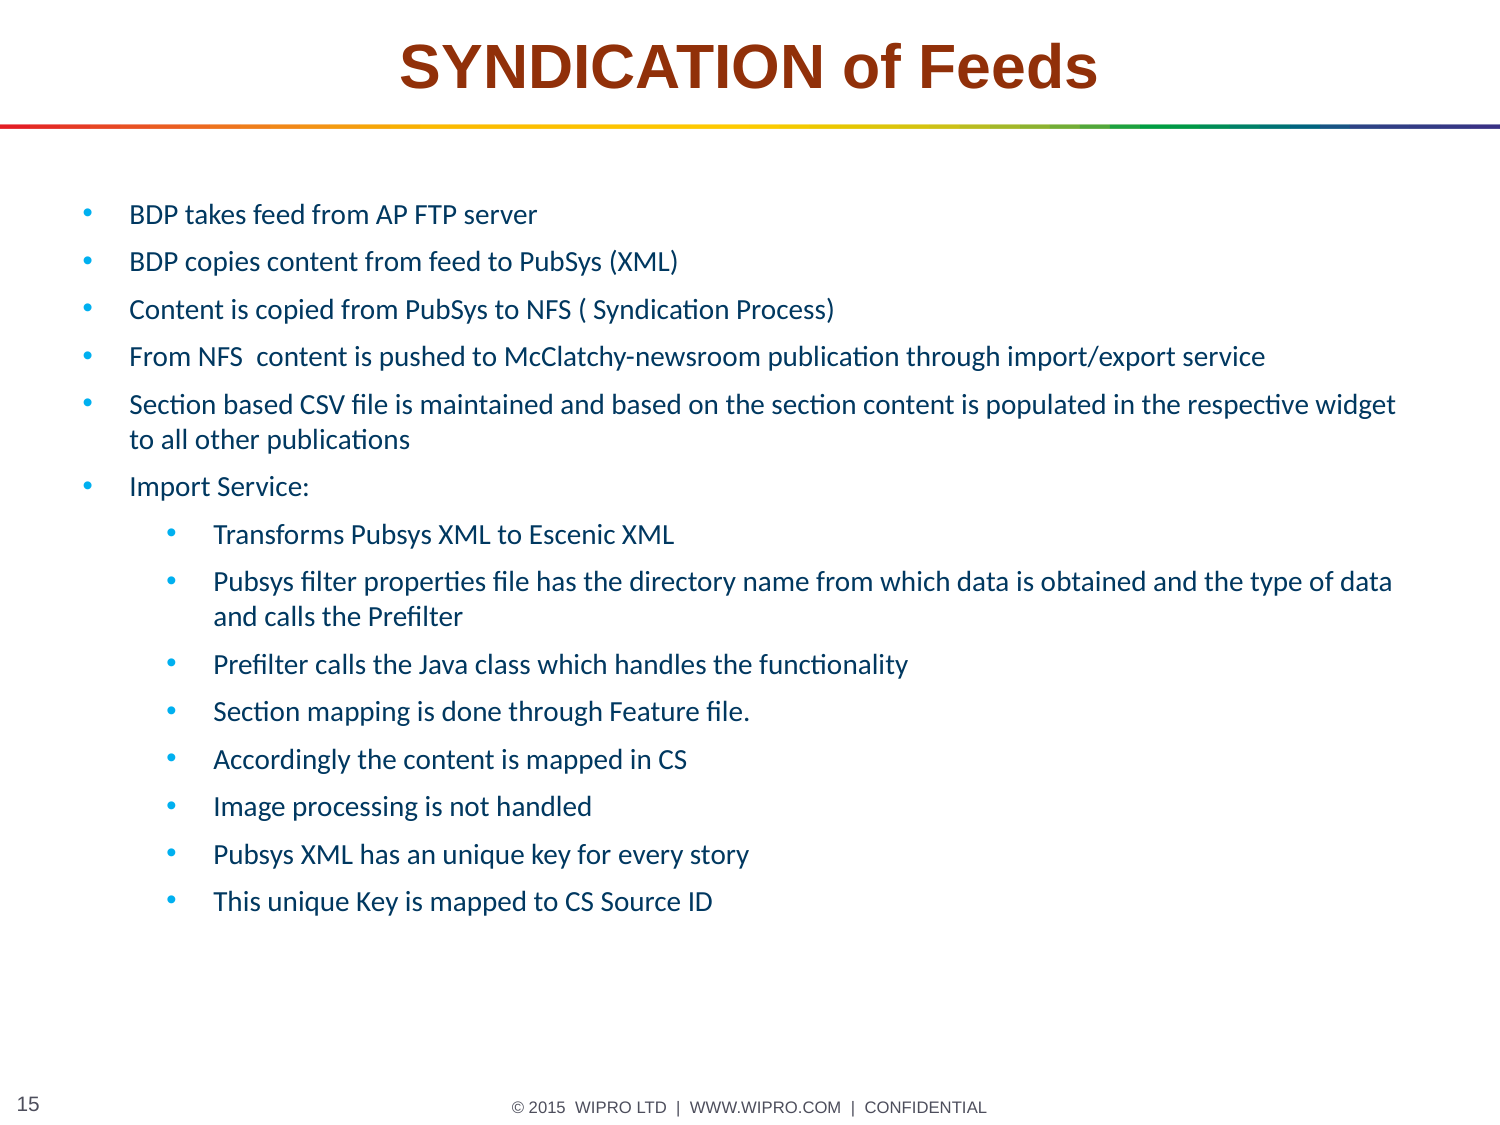

# SYNDICATION of Feeds
BDP takes feed from AP FTP server
BDP copies content from feed to PubSys (XML)
Content is copied from PubSys to NFS ( Syndication Process)
From NFS  content is pushed to McClatchy-newsroom publication through import/export service
Section based CSV file is maintained and based on the section content is populated in the respective widget to all other publications
Import Service:
Transforms Pubsys XML to Escenic XML
Pubsys filter properties file has the directory name from which data is obtained and the type of data and calls the Prefilter
Prefilter calls the Java class which handles the functionality
Section mapping is done through Feature file.
Accordingly the content is mapped in CS
Image processing is not handled
Pubsys XML has an unique key for every story
This unique Key is mapped to CS Source ID